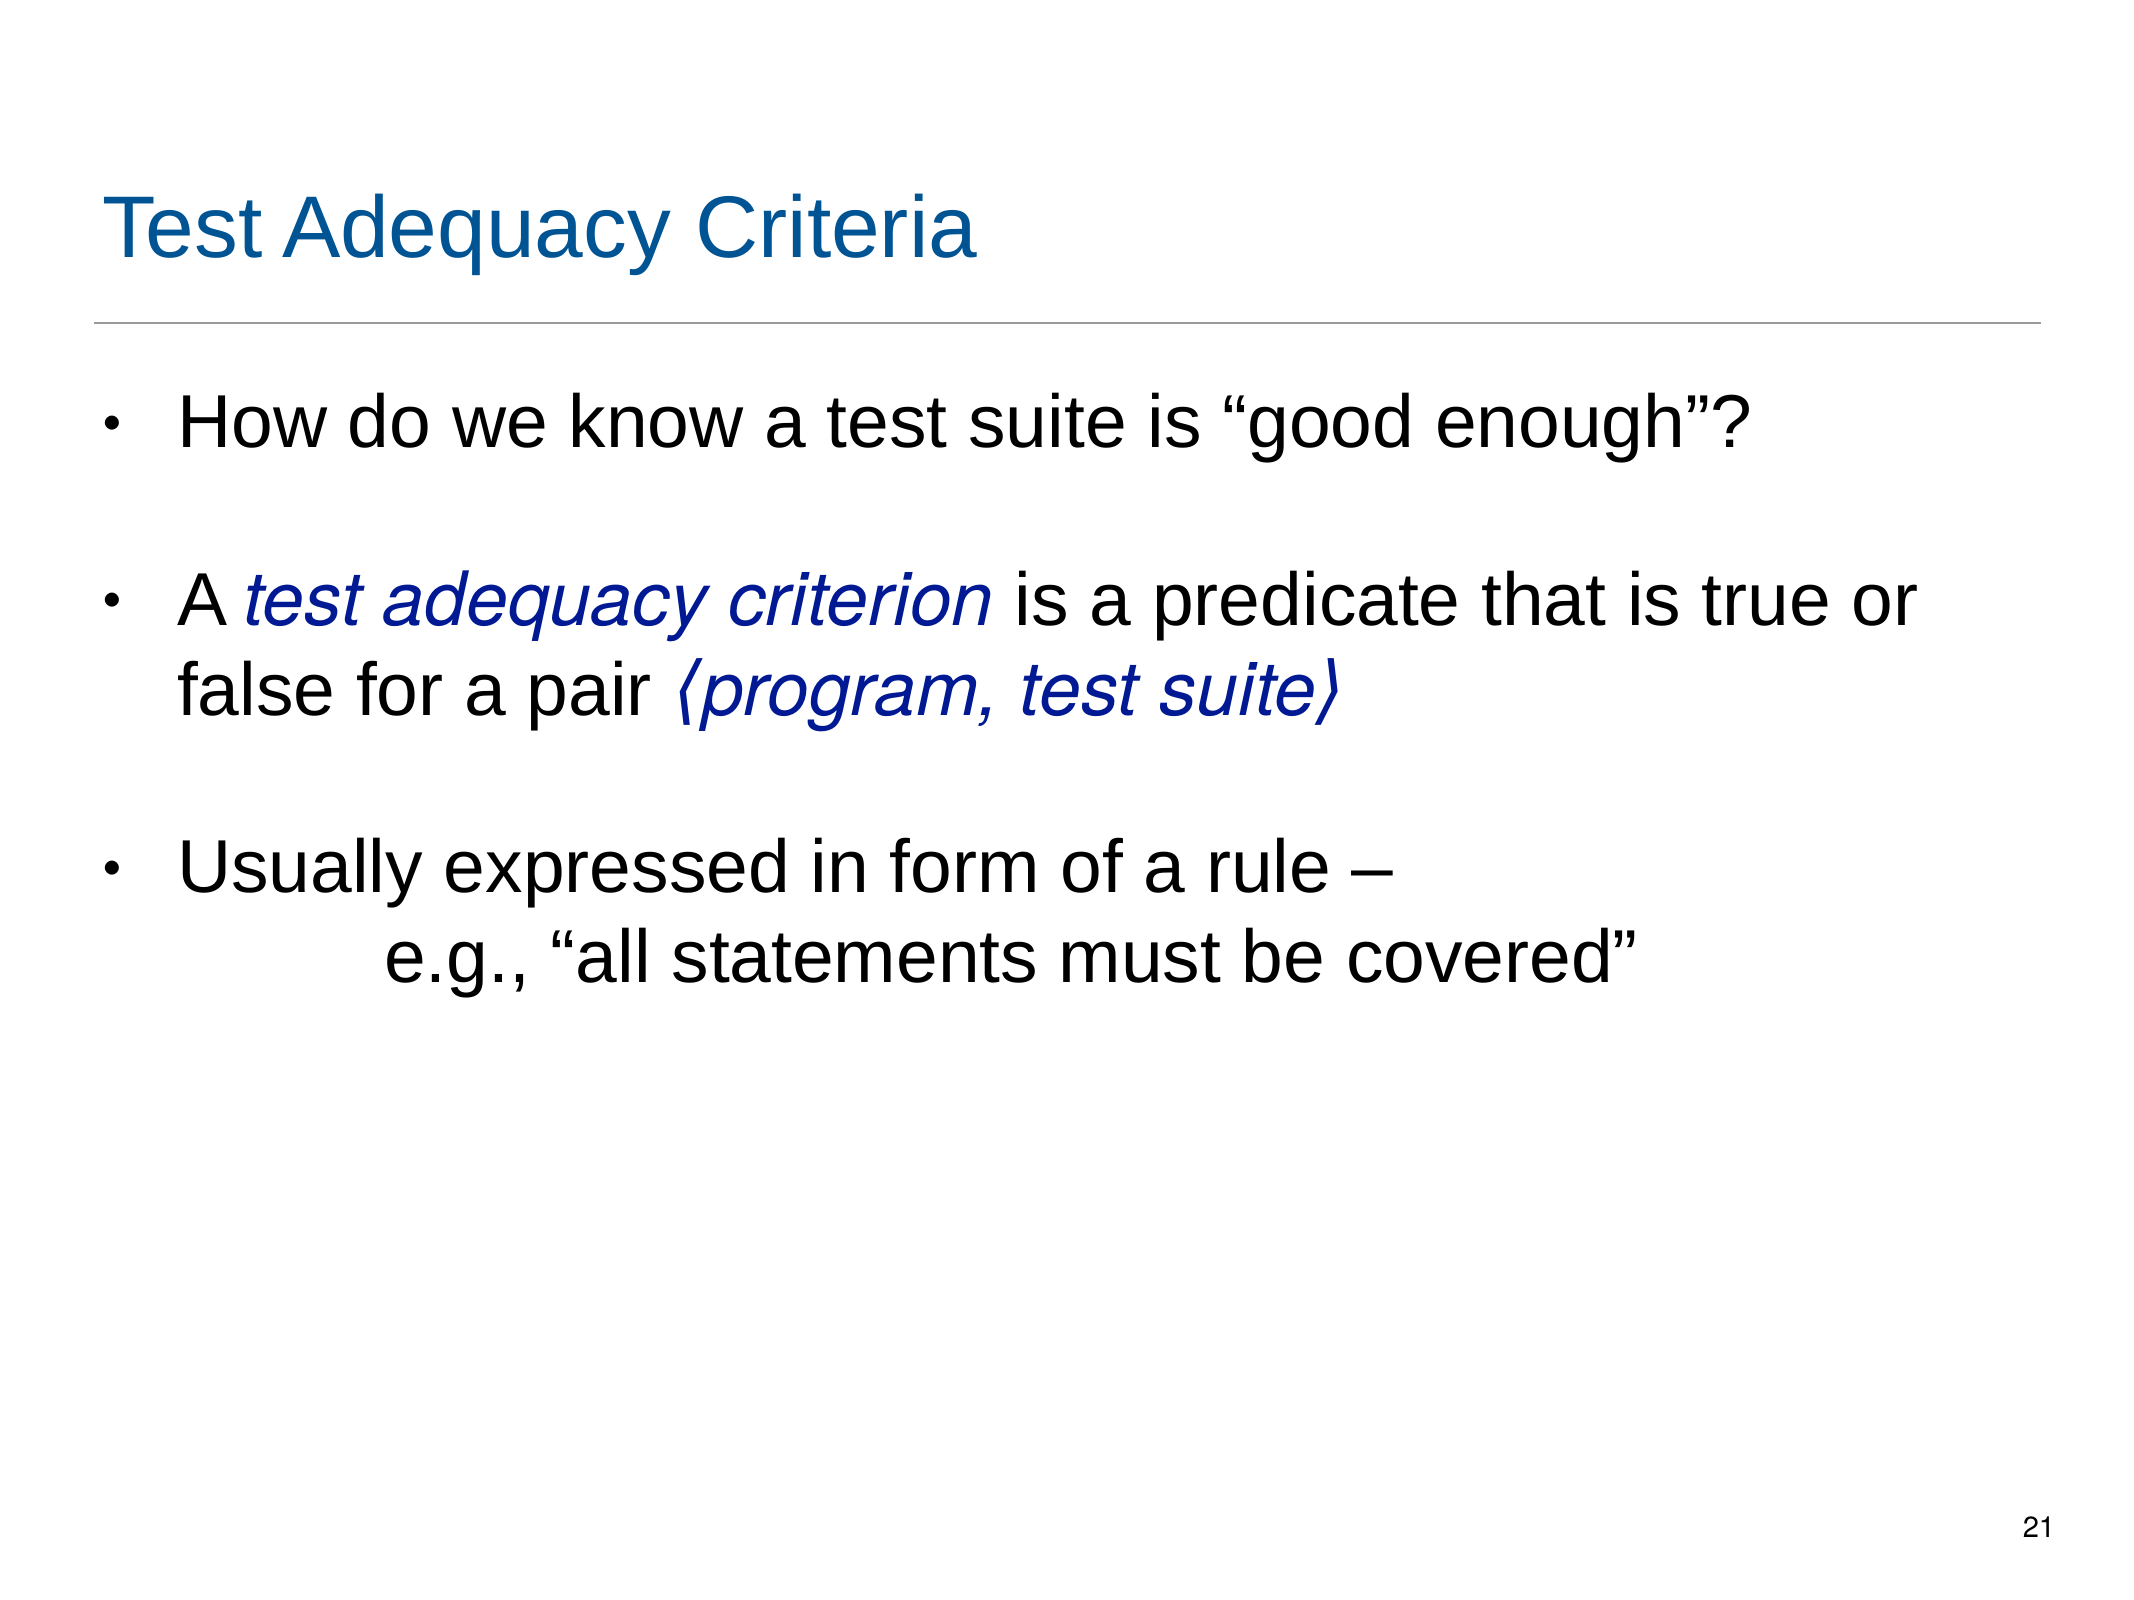

# Test Adequacy Criteria
How do we know a test suite is “good enough”?
A test adequacy criterion is a predicate that is true or false for a pair ⟨program, test suite⟩
Usually expressed in form of a rule –
          e.g., “all statements must be covered”
21